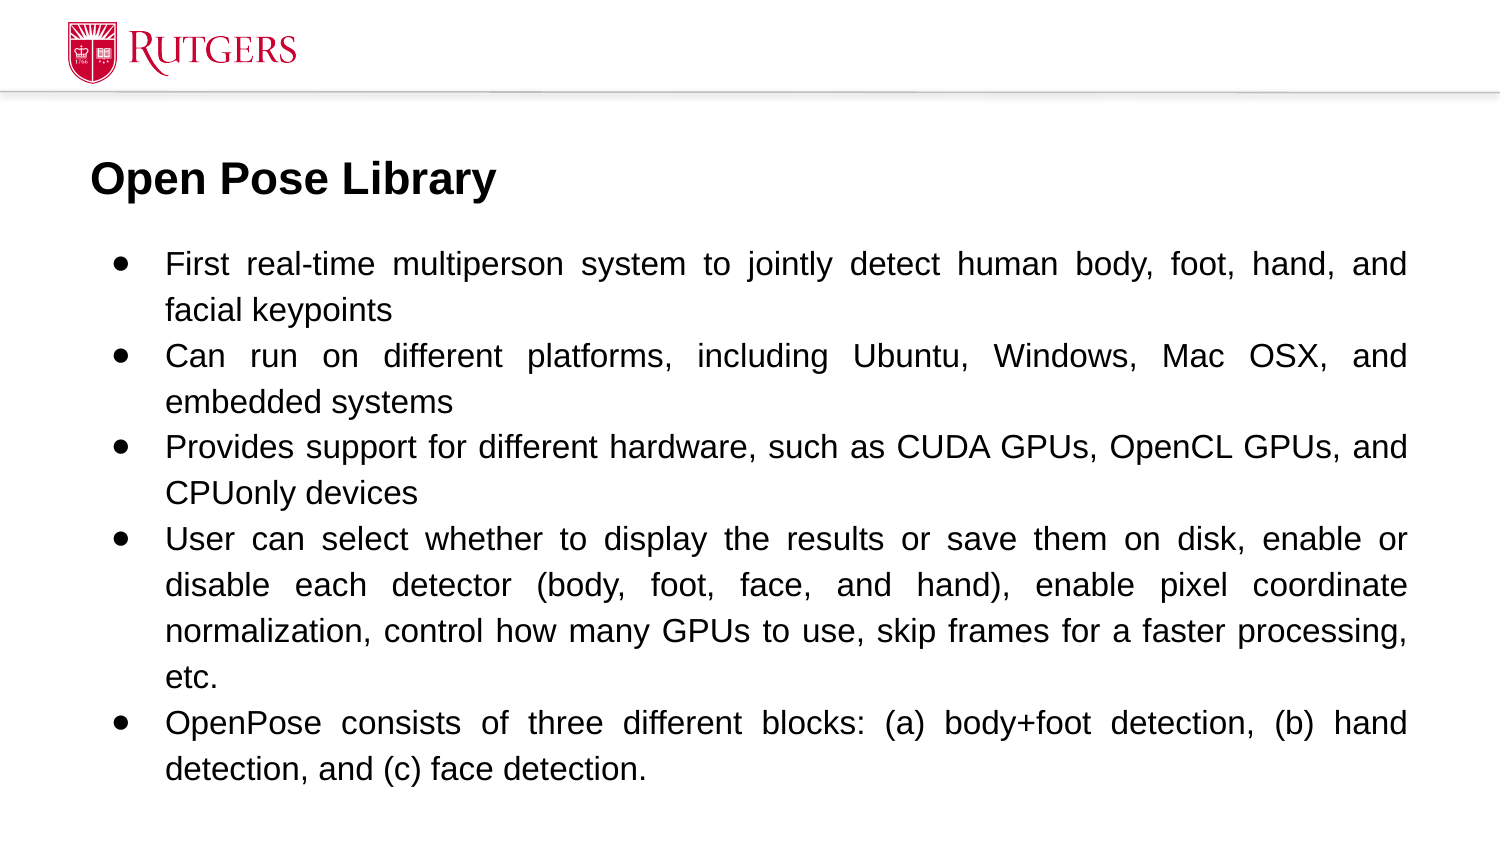

# Open Pose Library
First real-time multiperson system to jointly detect human body, foot, hand, and facial keypoints
Can run on different platforms, including Ubuntu, Windows, Mac OSX, and embedded systems
Provides support for different hardware, such as CUDA GPUs, OpenCL GPUs, and CPUonly devices
User can select whether to display the results or save them on disk, enable or disable each detector (body, foot, face, and hand), enable pixel coordinate normalization, control how many GPUs to use, skip frames for a faster processing, etc.
OpenPose consists of three different blocks: (a) body+foot detection, (b) hand detection, and (c) face detection.